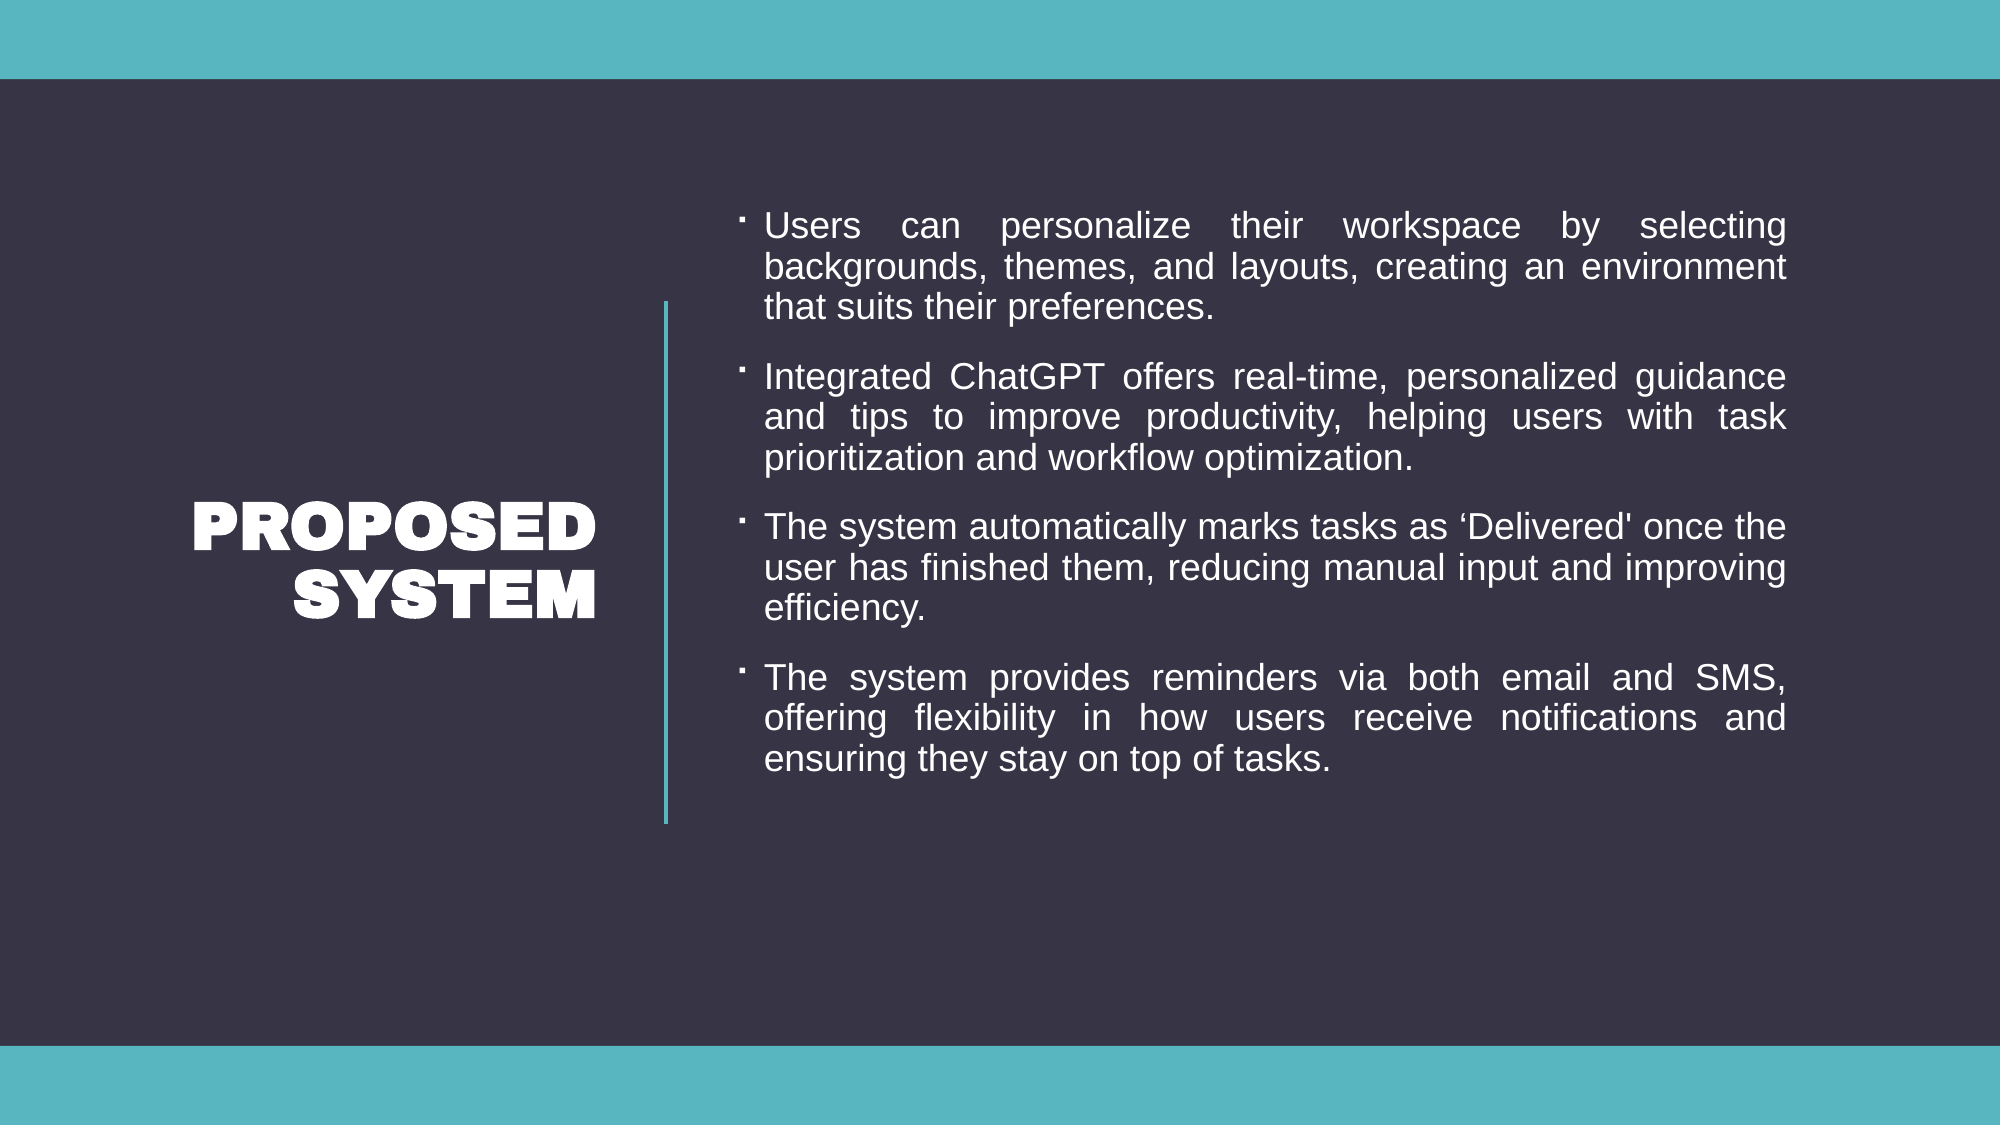

Users can personalize their workspace by selecting backgrounds, themes, and layouts, creating an environment that suits their preferences.
Integrated ChatGPT offers real-time, personalized guidance and tips to improve productivity, helping users with task prioritization and workflow optimization.
The system automatically marks tasks as ‘Delivered' once the user has finished them, reducing manual input and improving efficiency.
The system provides reminders via both email and SMS, offering flexibility in how users receive notifications and ensuring they stay on top of tasks.

# Proposed System